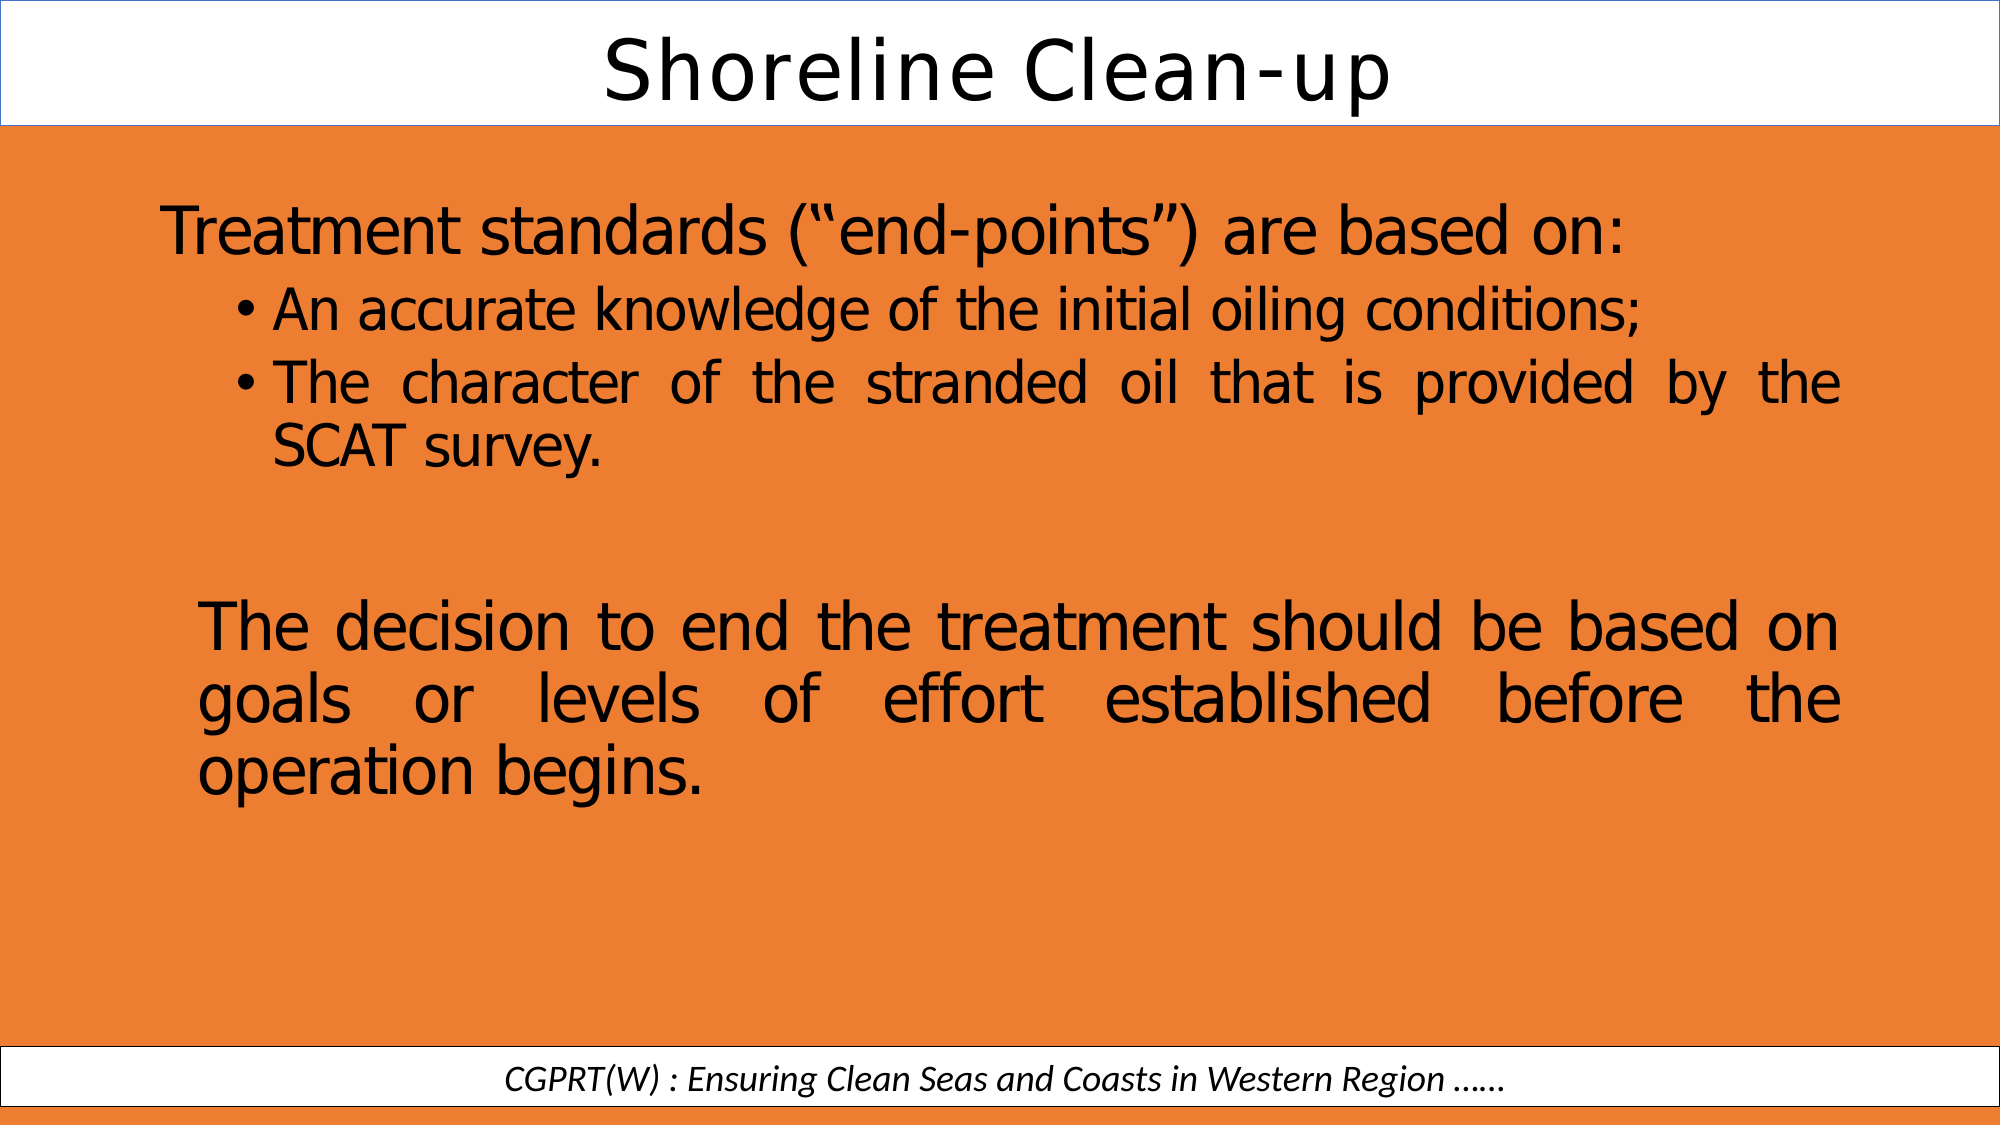

Shoreline Clean-up
Treatment standards (“end-points”) are based on:
An accurate knowledge of the initial oiling conditions;
The character of the stranded oil that is provided by the SCAT survey.

	The decision to end the treatment should be based on goals or levels of effort established before the operation begins.

 CGPRT(W) : Ensuring Clean Seas and Coasts in Western Region ……